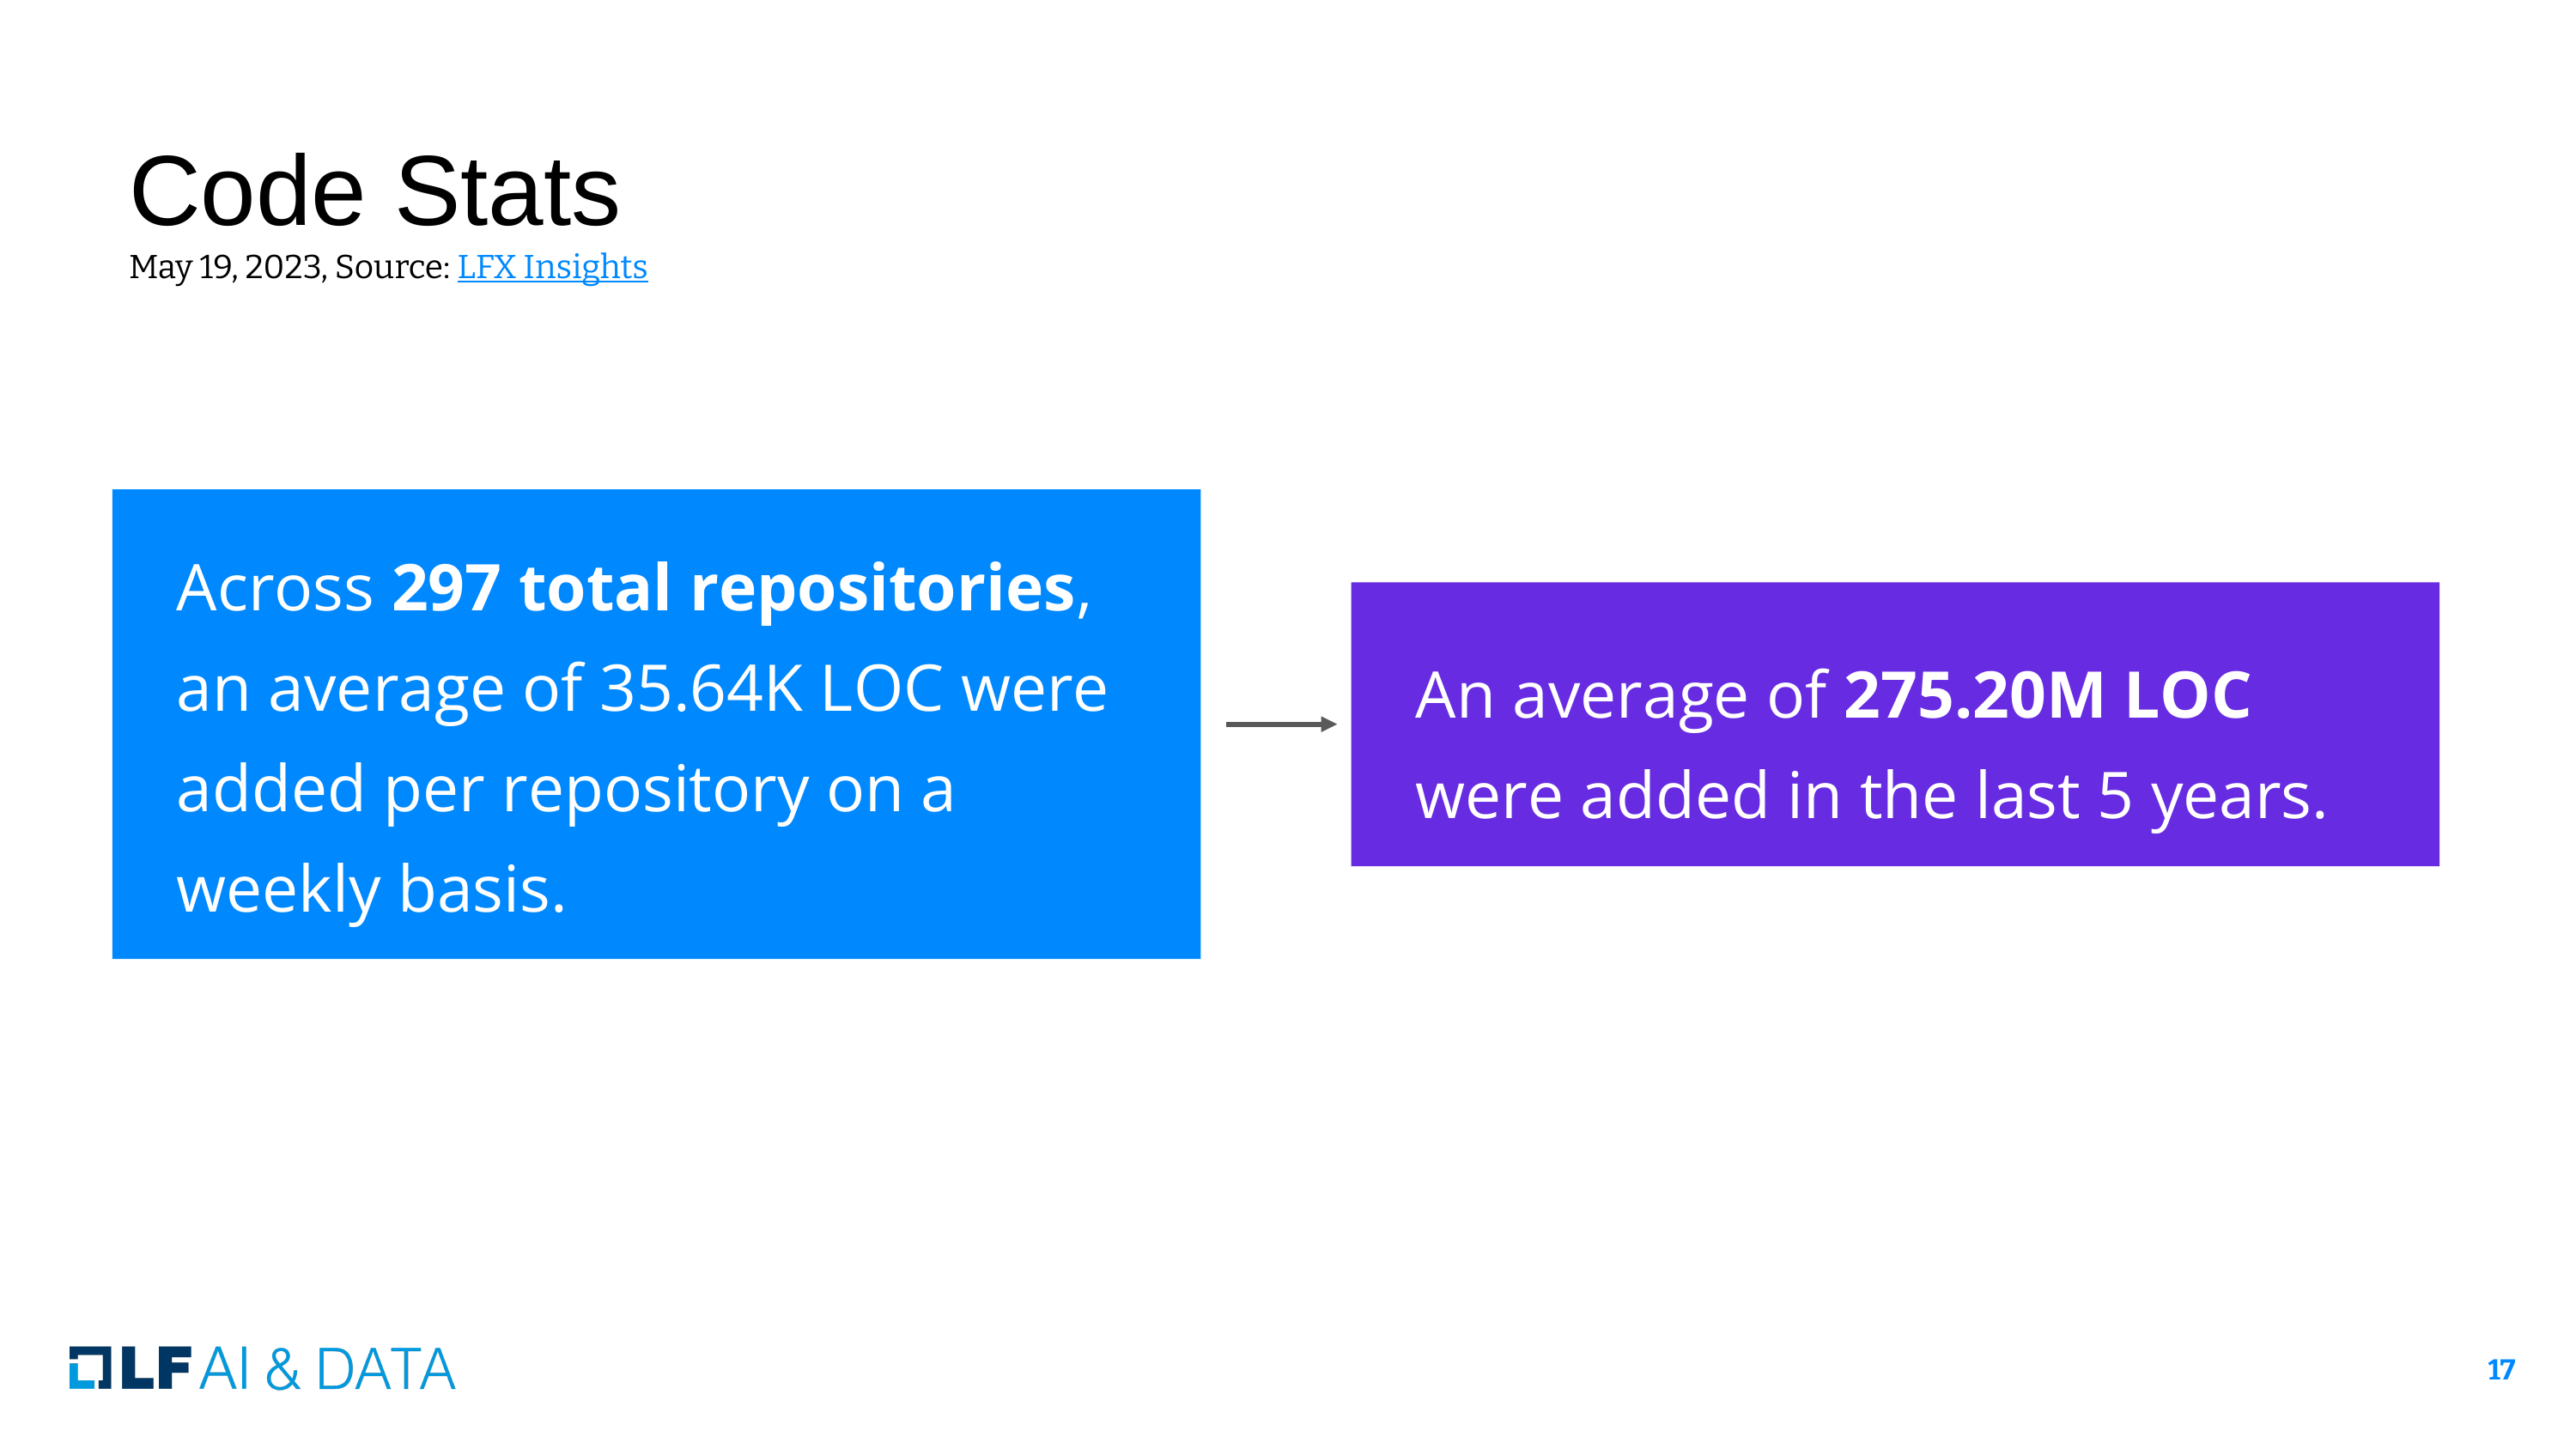

# Code Stats
May 19, 2023, Source: LFX Insights
Across 297 total repositories, an average of 35.64K LOC were added per repository on a weekly basis.
An average of 275.20M LOC were added in the last 5 years.
17